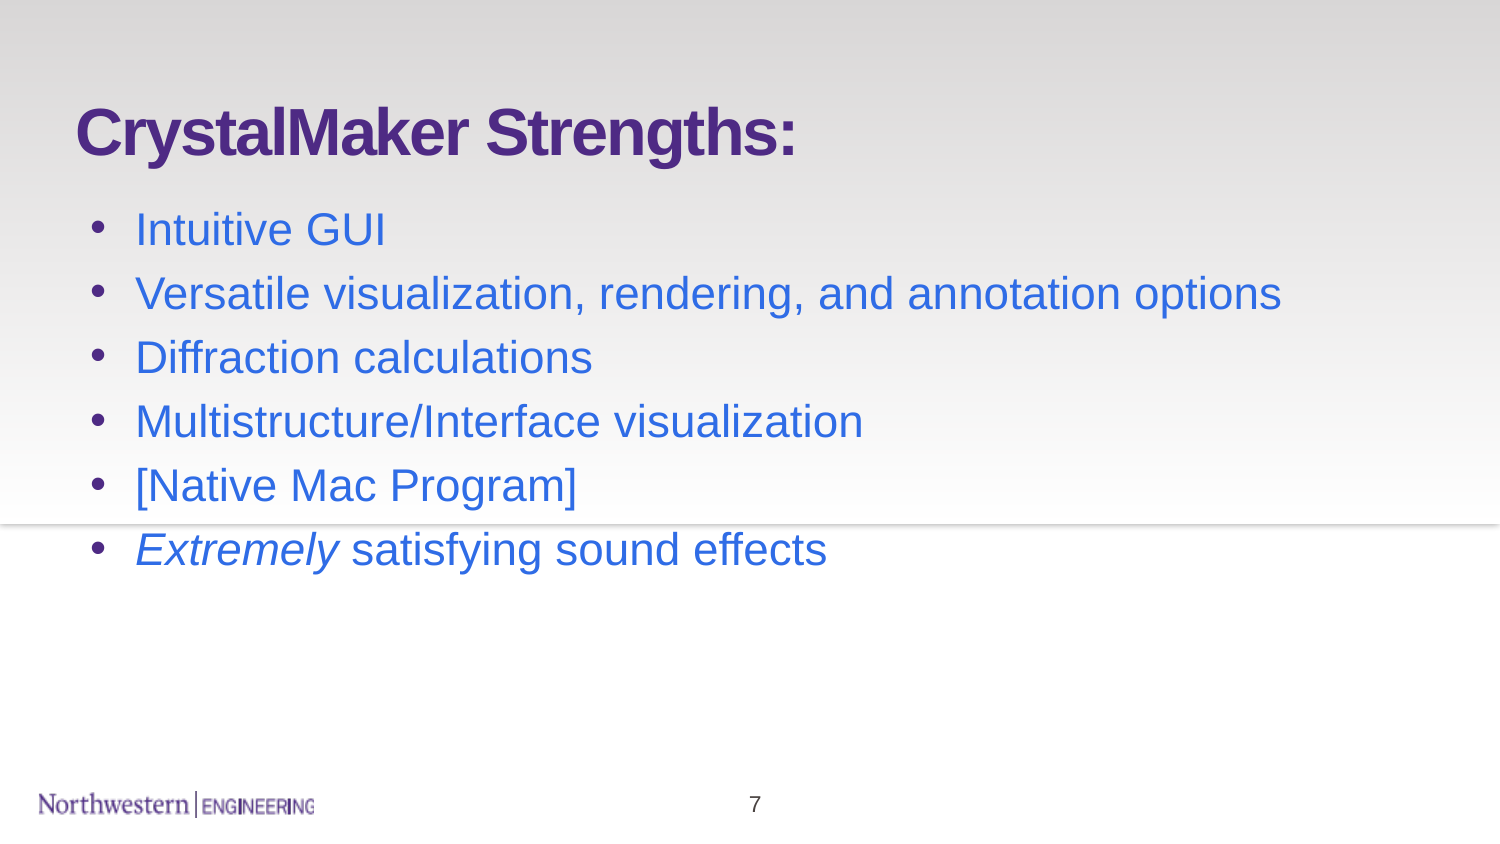

# CrystalMaker Strengths:
Intuitive GUI
Versatile visualization, rendering, and annotation options
Diffraction calculations
Multistructure/Interface visualization
[Native Mac Program]
Extremely satisfying sound effects

7